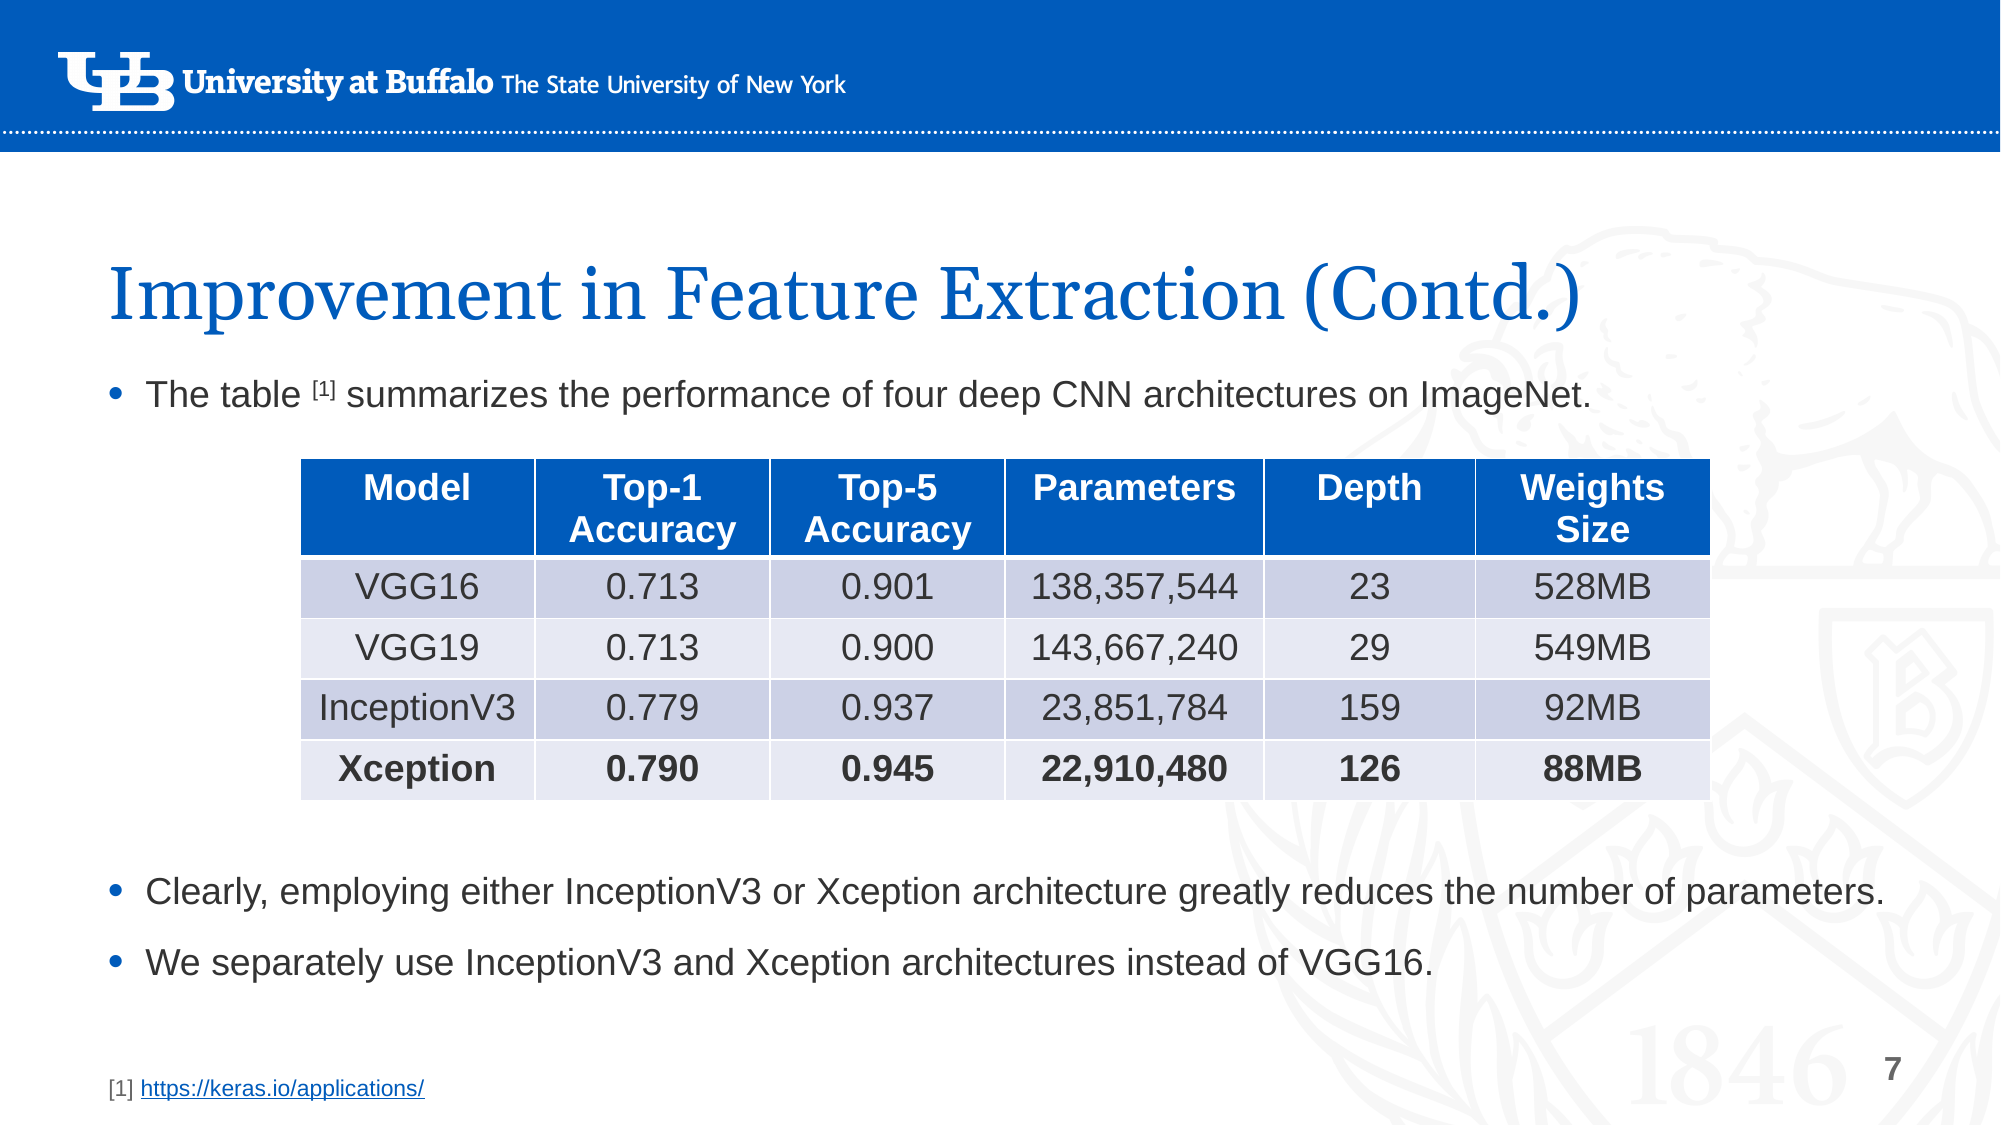

# Improvement in Feature Extraction (Contd.)
The table [1] summarizes the performance of four deep CNN architectures on ImageNet.

Clearly, employing either InceptionV3 or Xception architecture greatly reduces the number of parameters.
We separately use InceptionV3 and Xception architectures instead of VGG16.
| Model | Top-1 Accuracy | Top-5 Accuracy | Parameters | Depth | Weights Size |
| --- | --- | --- | --- | --- | --- |
| VGG16 | 0.713 | 0.901 | 138,357,544 | 23 | 528MB |
| VGG19 | 0.713 | 0.900 | 143,667,240 | 29 | 549MB |
| InceptionV3 | 0.779 | 0.937 | 23,851,784 | 159 | 92MB |
| Xception | 0.790 | 0.945 | 22,910,480 | 126 | 88MB |
7
[1] https://keras.io/applications/